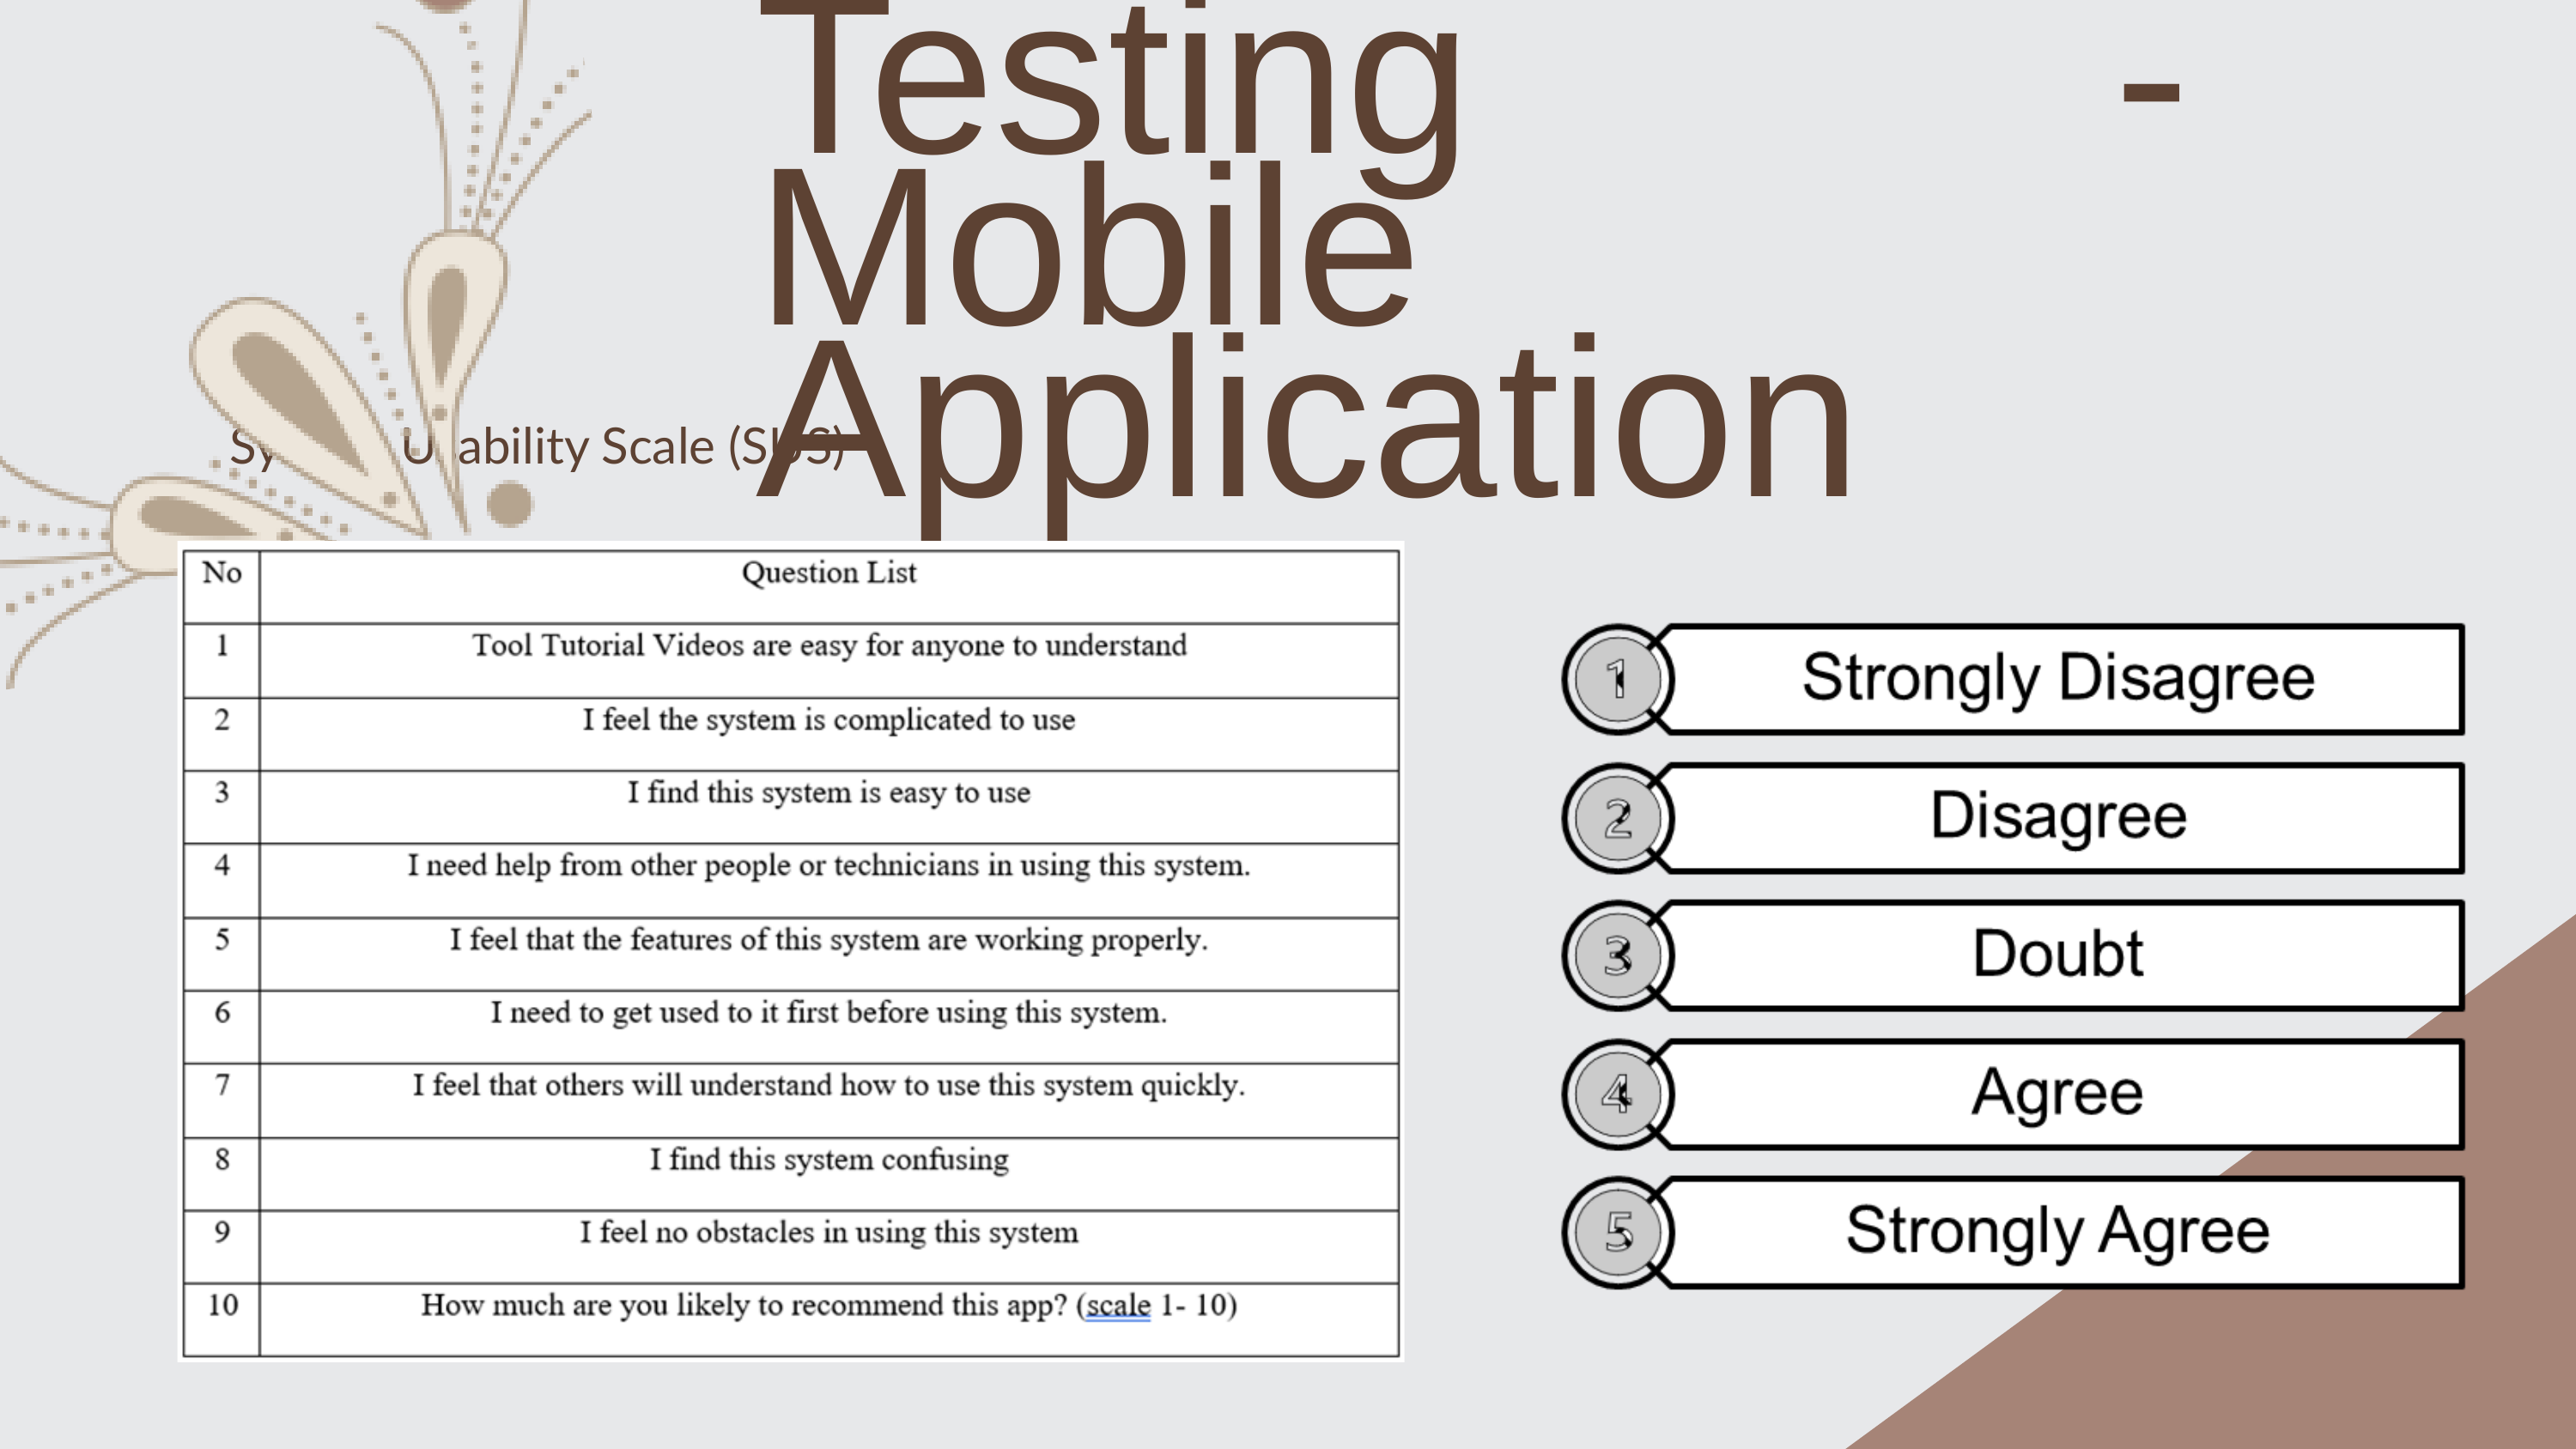

Testing - Mobile Application
System Usability Scale (SUS)